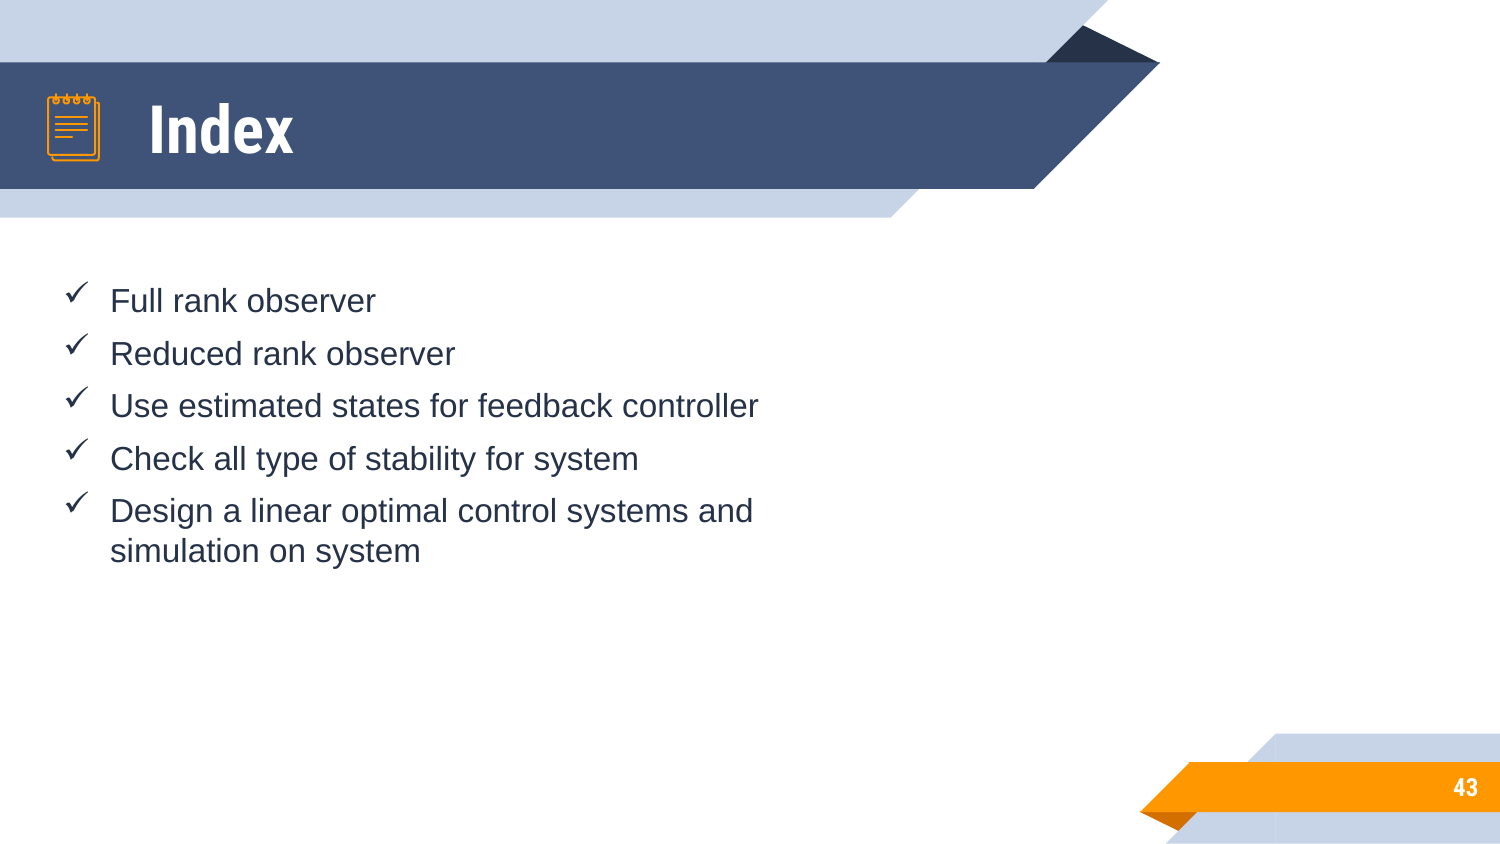

# Index

Full rank observer
Reduced rank observer
Use estimated states for feedback controller
Check all type of stability for system
Design a linear optimal control systems and simulation on system

43